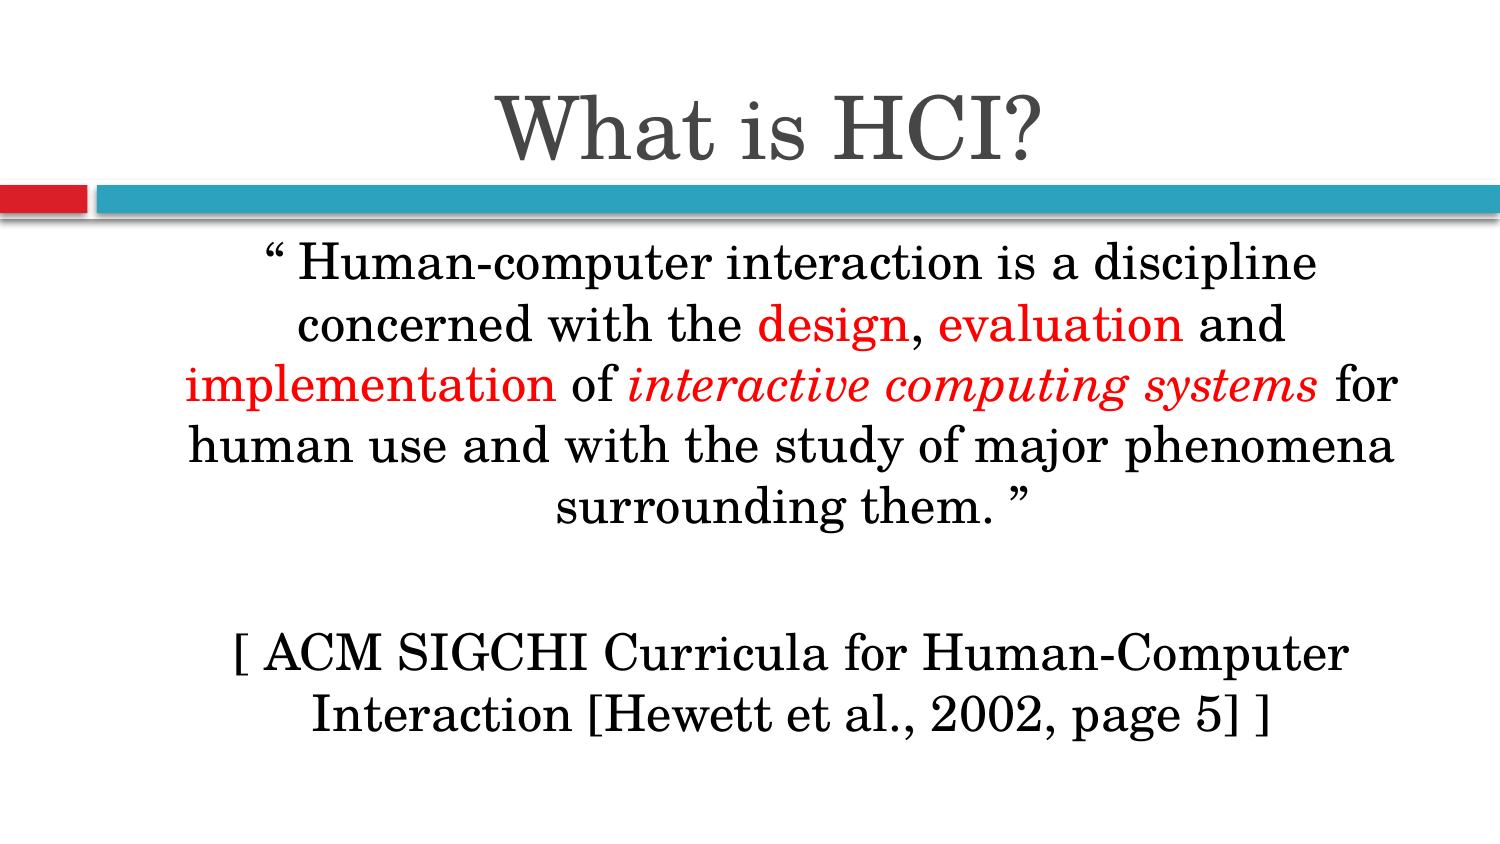

# What is HCI?
	“ Human-computer interaction is a discipline concerned with the design, evaluation and implementation of interactive computing systems for human use and with the study of major phenomena surrounding them. ”

	[ ACM SIGCHI Curricula for Human-Computer Interaction [Hewett et al., 2002, page 5] ]